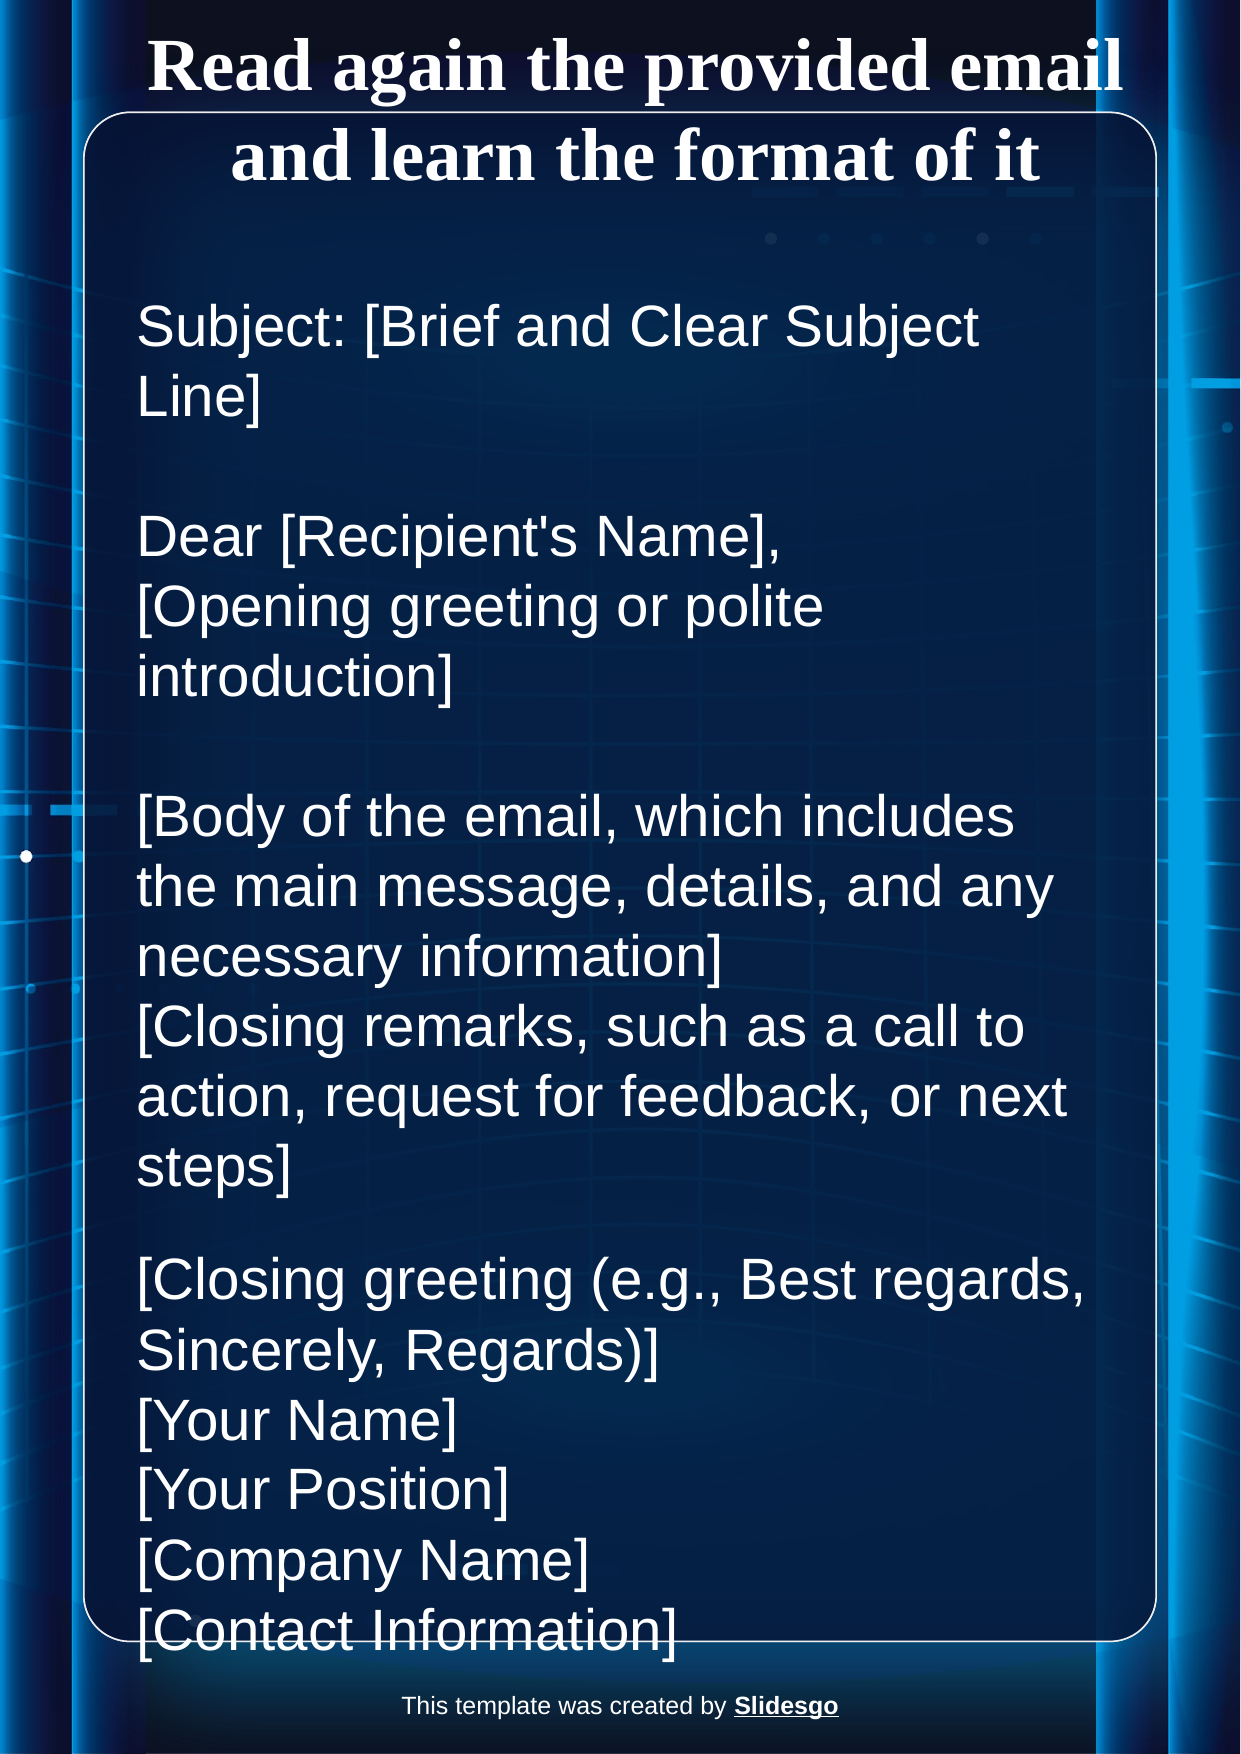

# Read again the provided email and learn the format of it
Subject: [Brief and Clear Subject Line]

Dear [Recipient's Name],
[Opening greeting or polite introduction]

[Body of the email, which includes the main message, details, and any necessary information]
[Closing remarks, such as a call to action, request for feedback, or next steps]

[Closing greeting (e.g., Best regards, Sincerely, Regards)]
[Your Name]
[Your Position]
[Company Name]
[Contact Information]